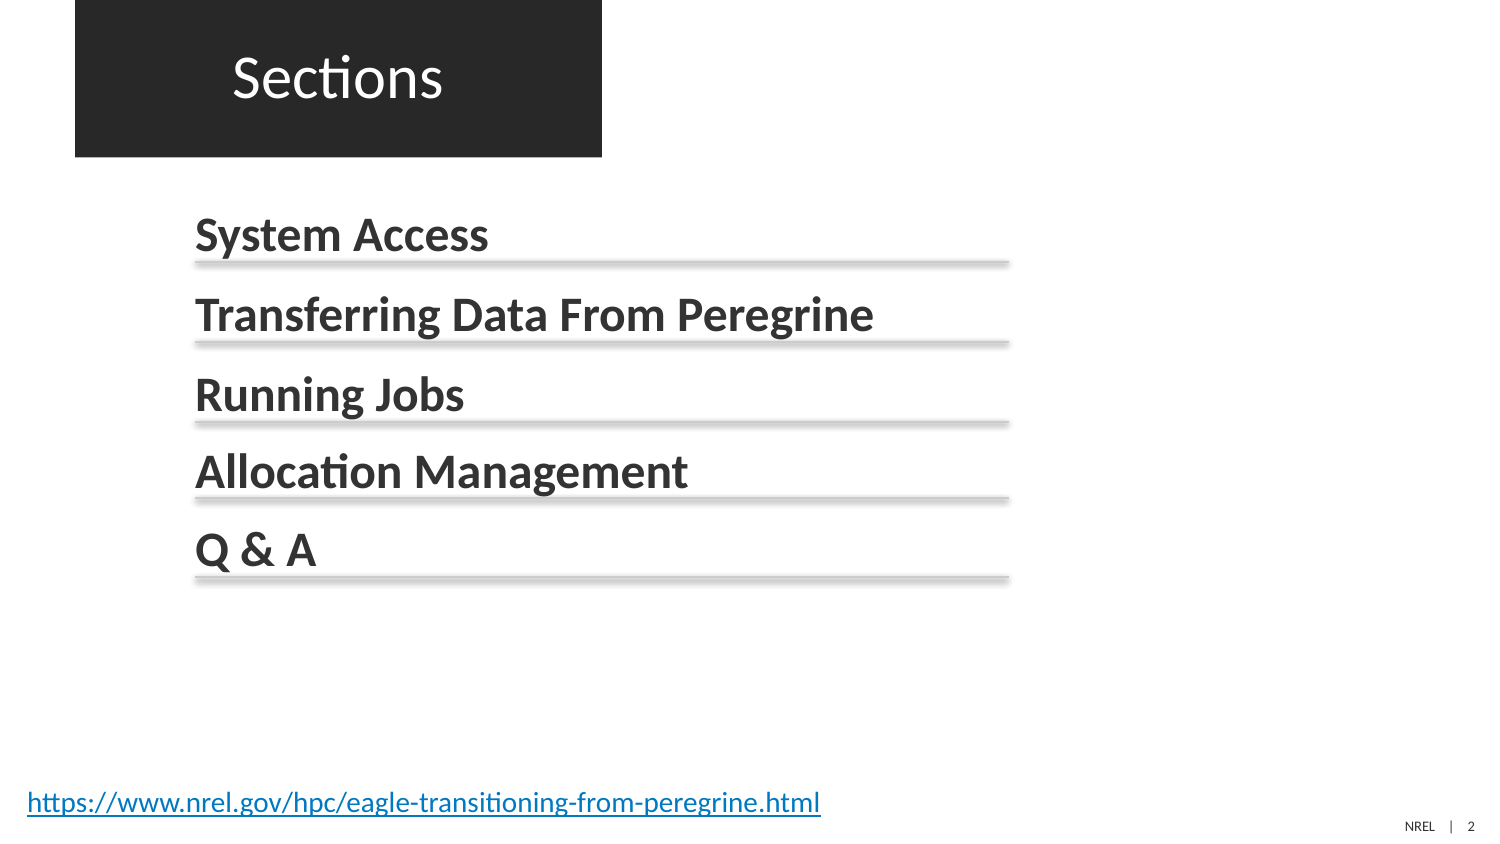

# Sections

System Access

Transferring Data From Peregrine

Running Jobs

Allocation Management

Q & A

https://www.nrel.gov/hpc/eagle-transitioning-from-peregrine.html